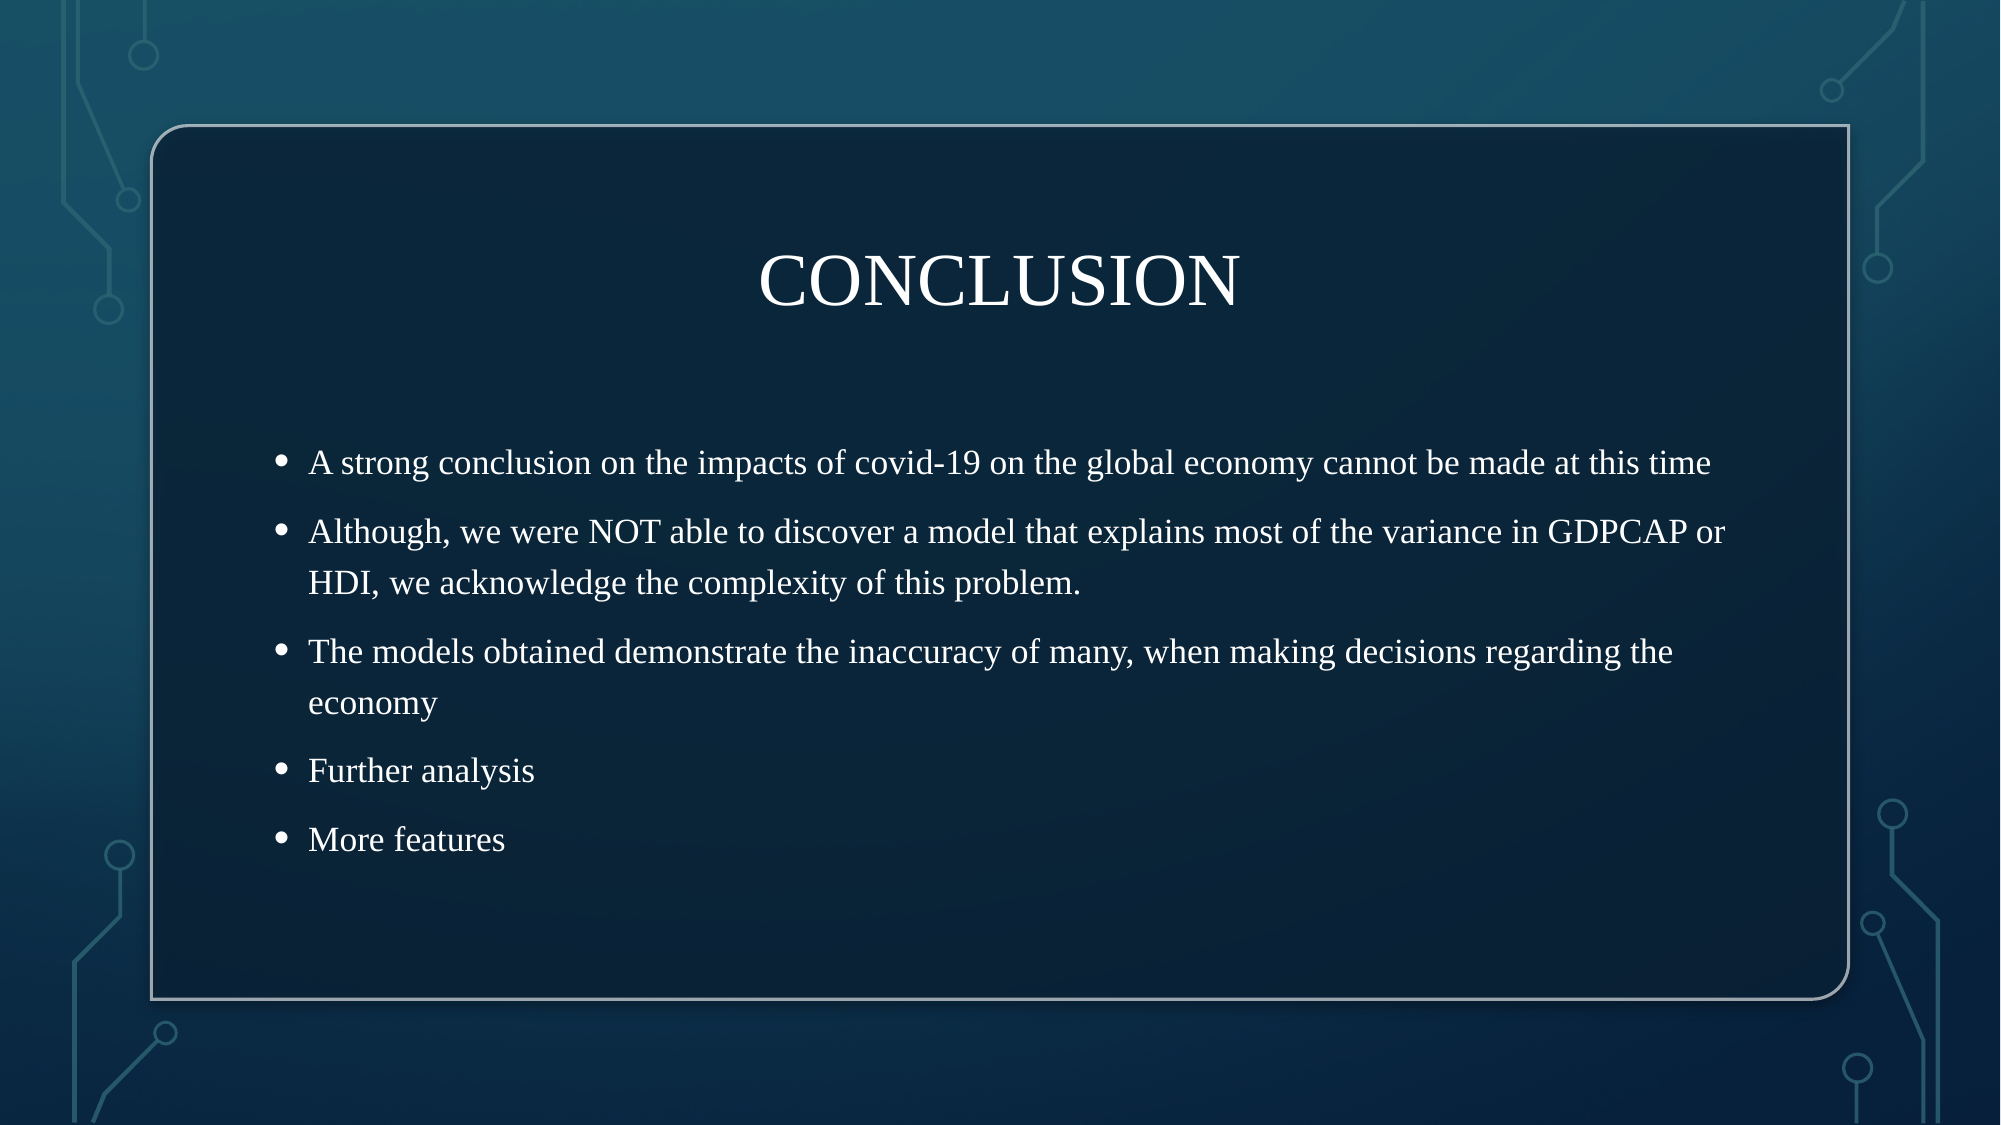

# Conclusion
A strong conclusion on the impacts of covid-19 on the global economy cannot be made at this time
Although, we were NOT able to discover a model that explains most of the variance in GDPCAP or HDI, we acknowledge the complexity of this problem.
The models obtained demonstrate the inaccuracy of many, when making decisions regarding the economy
Further analysis
More features